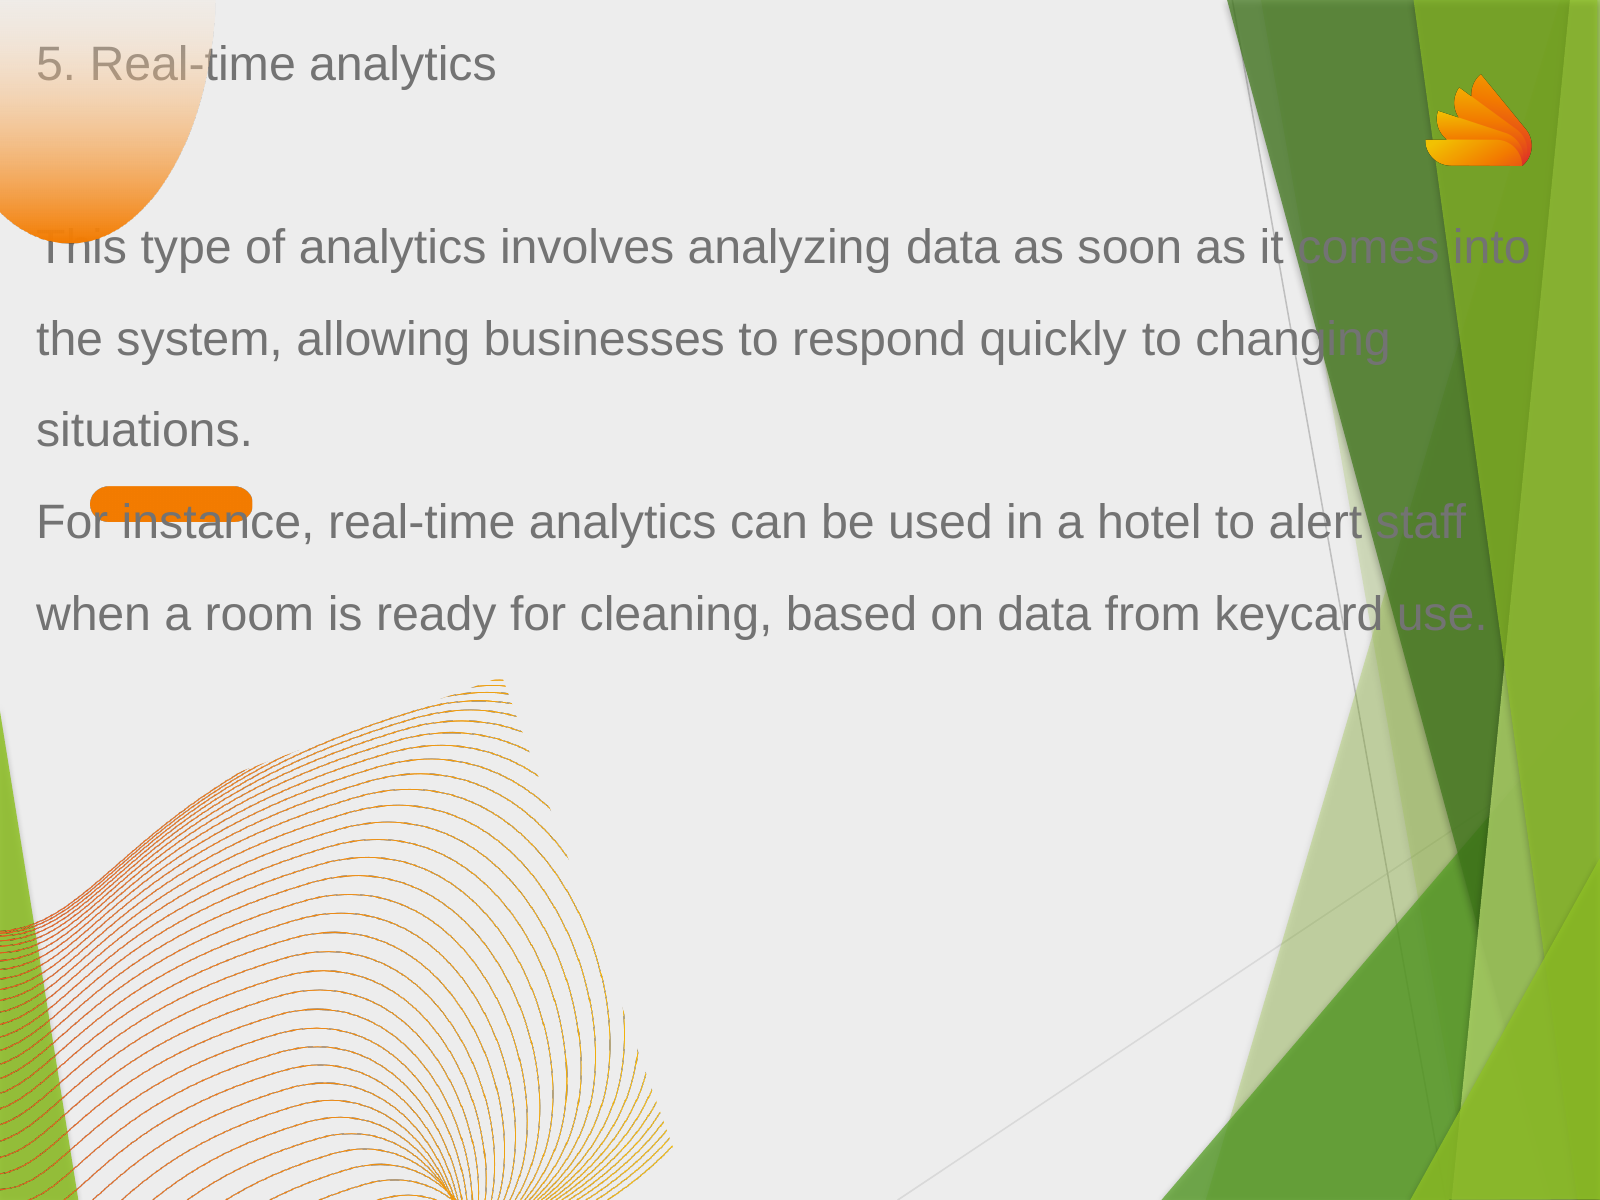

5. Real-time analytics

This type of analytics involves analyzing data as soon as it comes into the system, allowing businesses to respond quickly to changing situations.
For instance, real-time analytics can be used in a hotel to alert staff when a room is ready for cleaning, based on data from keycard use.